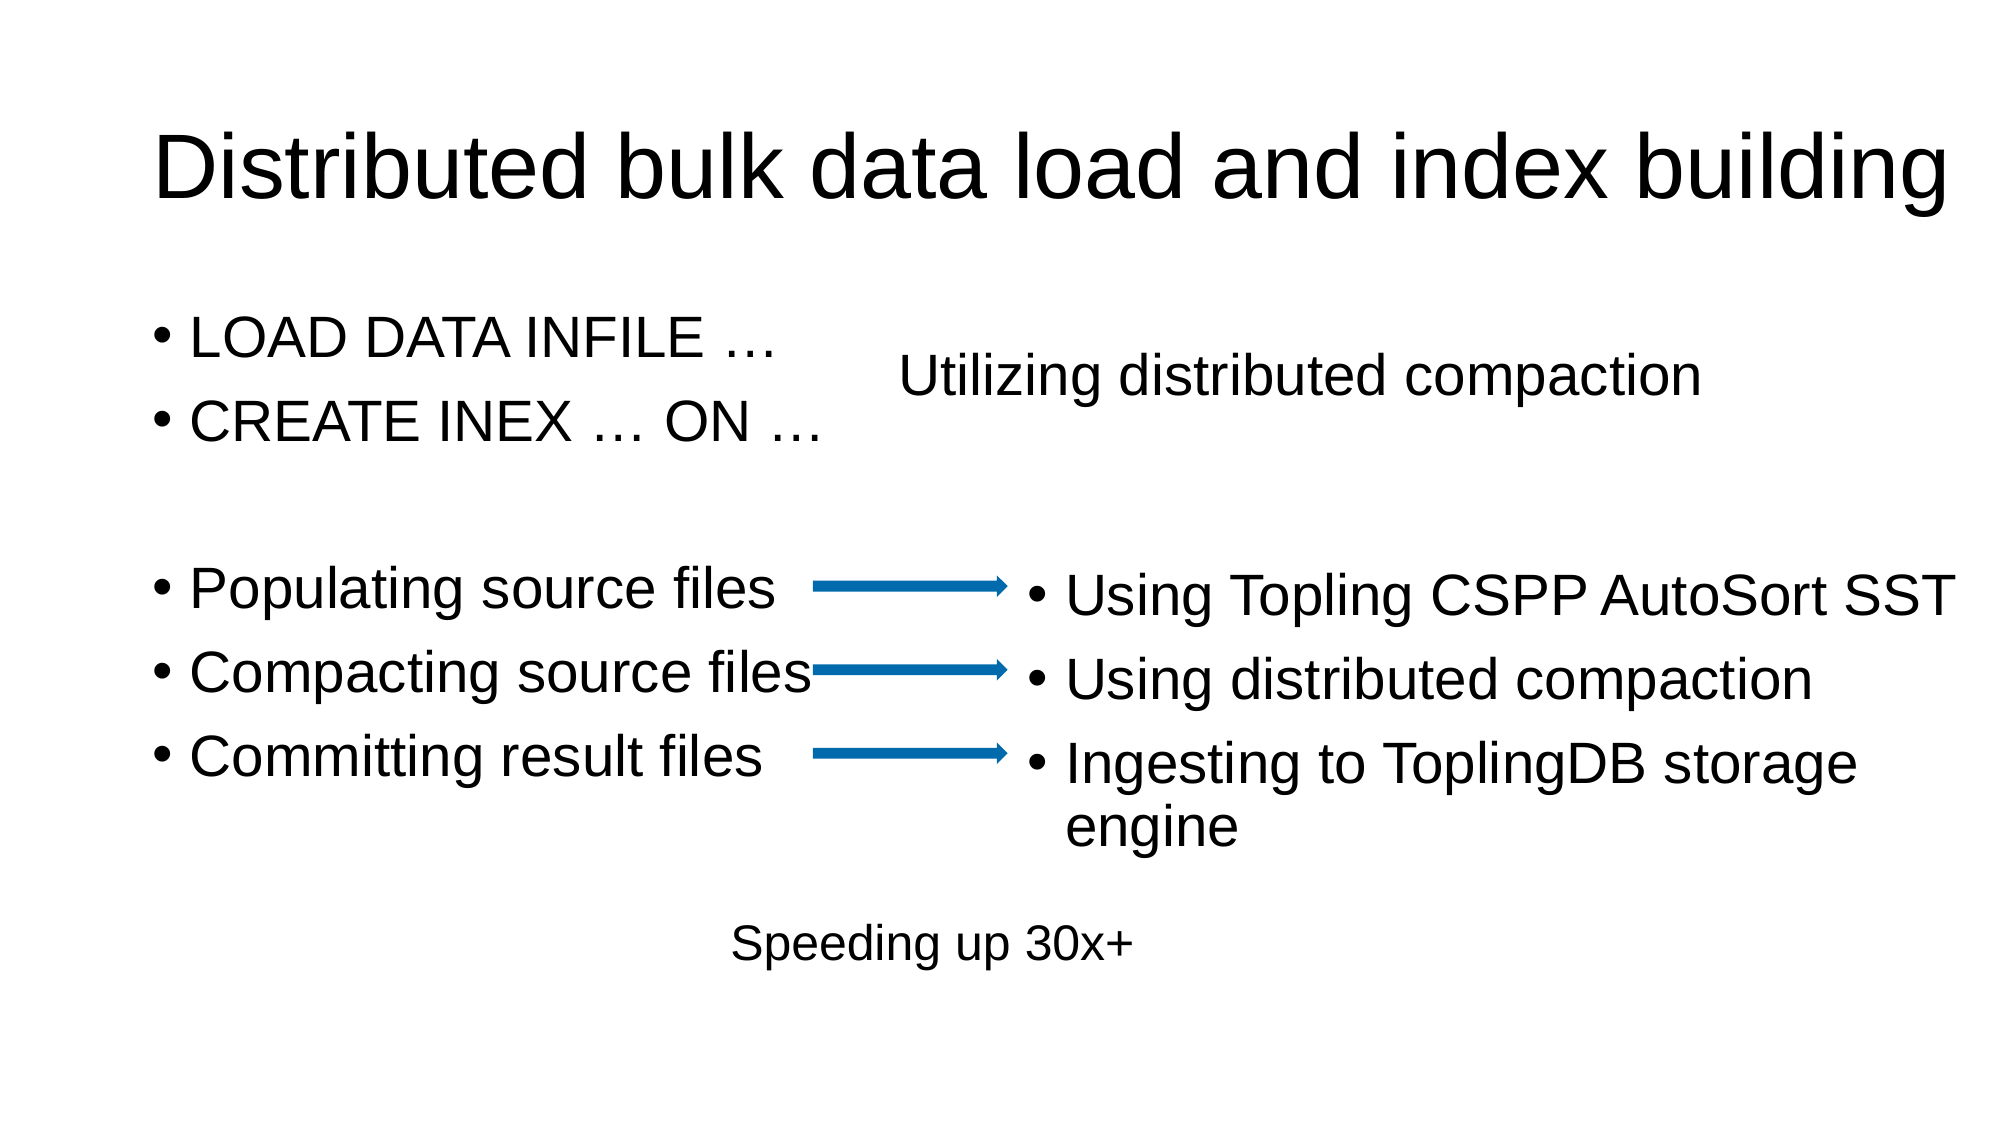

# Distributed bulk data load and index building
LOAD DATA INFILE …
CREATE INEX … ON …

Populating source files
Compacting source files
Committing result files

Using Topling CSPP AutoSort SST
Using distributed compaction
Ingesting to ToplingDB storage engine
Utilizing distributed compaction

Speeding up 30x+